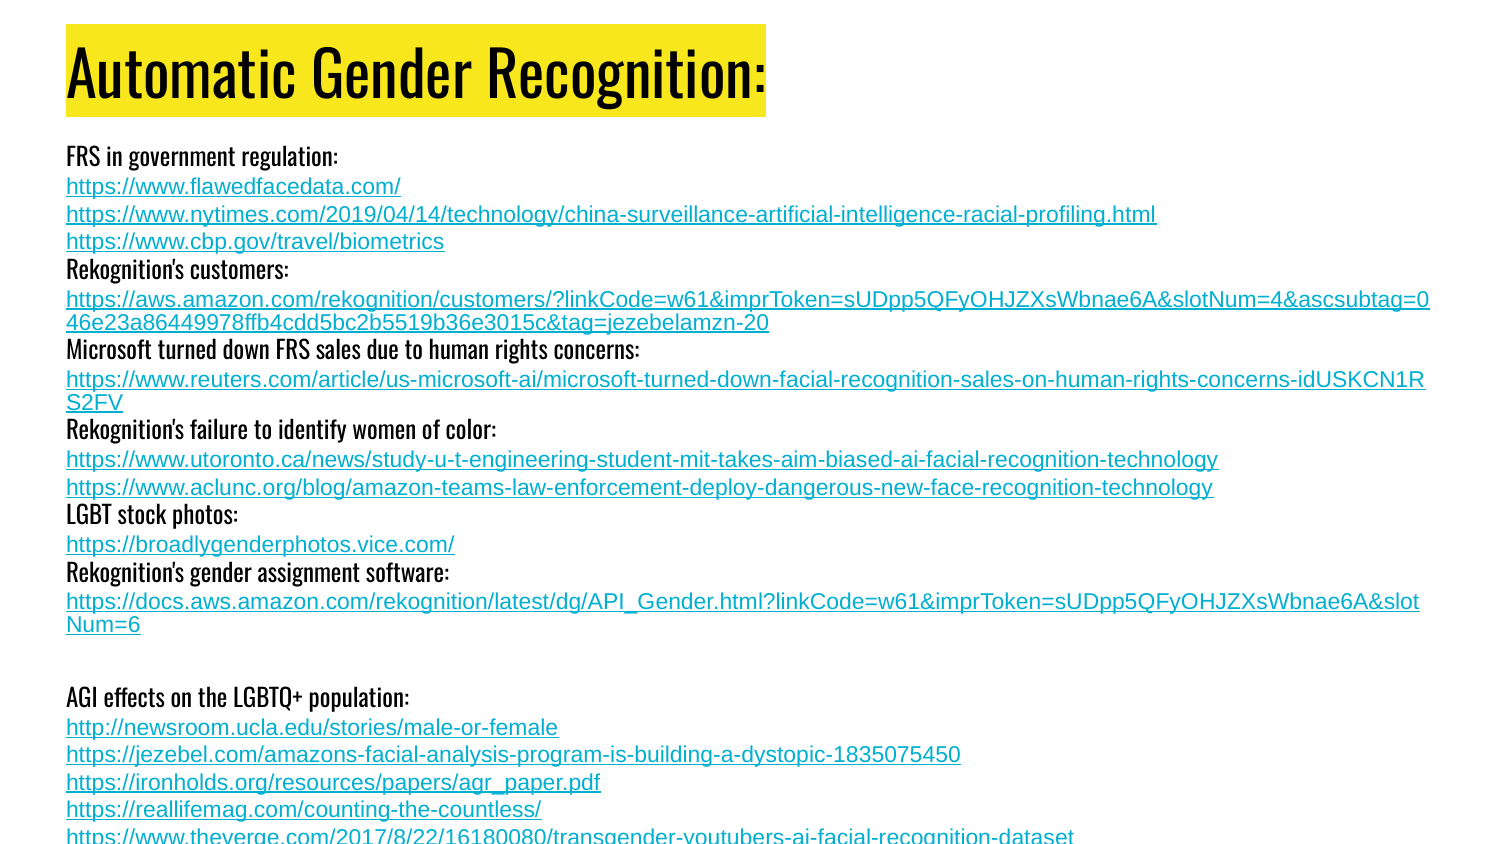

# Automatic Gender Recognition:
FRS in government regulation:
https://www.flawedfacedata.com/
https://www.nytimes.com/2019/04/14/technology/china-surveillance-artificial-intelligence-racial-profiling.html
https://www.cbp.gov/travel/biometrics
Rekognition's customers:
https://aws.amazon.com/rekognition/customers/?linkCode=w61&imprToken=sUDpp5QFyOHJZXsWbnae6A&slotNum=4&ascsubtag=046e23a86449978ffb4cdd5bc2b5519b36e3015c&tag=jezebelamzn-20
Microsoft turned down FRS sales due to human rights concerns:
https://www.reuters.com/article/us-microsoft-ai/microsoft-turned-down-facial-recognition-sales-on-human-rights-concerns-idUSKCN1RS2FV
Rekognition's failure to identify women of color:
https://www.utoronto.ca/news/study-u-t-engineering-student-mit-takes-aim-biased-ai-facial-recognition-technology
https://www.aclunc.org/blog/amazon-teams-law-enforcement-deploy-dangerous-new-face-recognition-technology
LGBT stock photos:
https://broadlygenderphotos.vice.com/
Rekognition's gender assignment software:
https://docs.aws.amazon.com/rekognition/latest/dg/API_Gender.html?linkCode=w61&imprToken=sUDpp5QFyOHJZXsWbnae6A&slotNum=6
AGI effects on the LGBTQ+ population:
http://newsroom.ucla.edu/stories/male-or-female
https://jezebel.com/amazons-facial-analysis-program-is-building-a-dystopic-1835075450
https://ironholds.org/resources/papers/agr_paper.pdf
https://reallifemag.com/counting-the-countless/
https://www.theverge.com/2017/8/22/16180080/transgender-youtubers-ai-facial-recognition-dataset